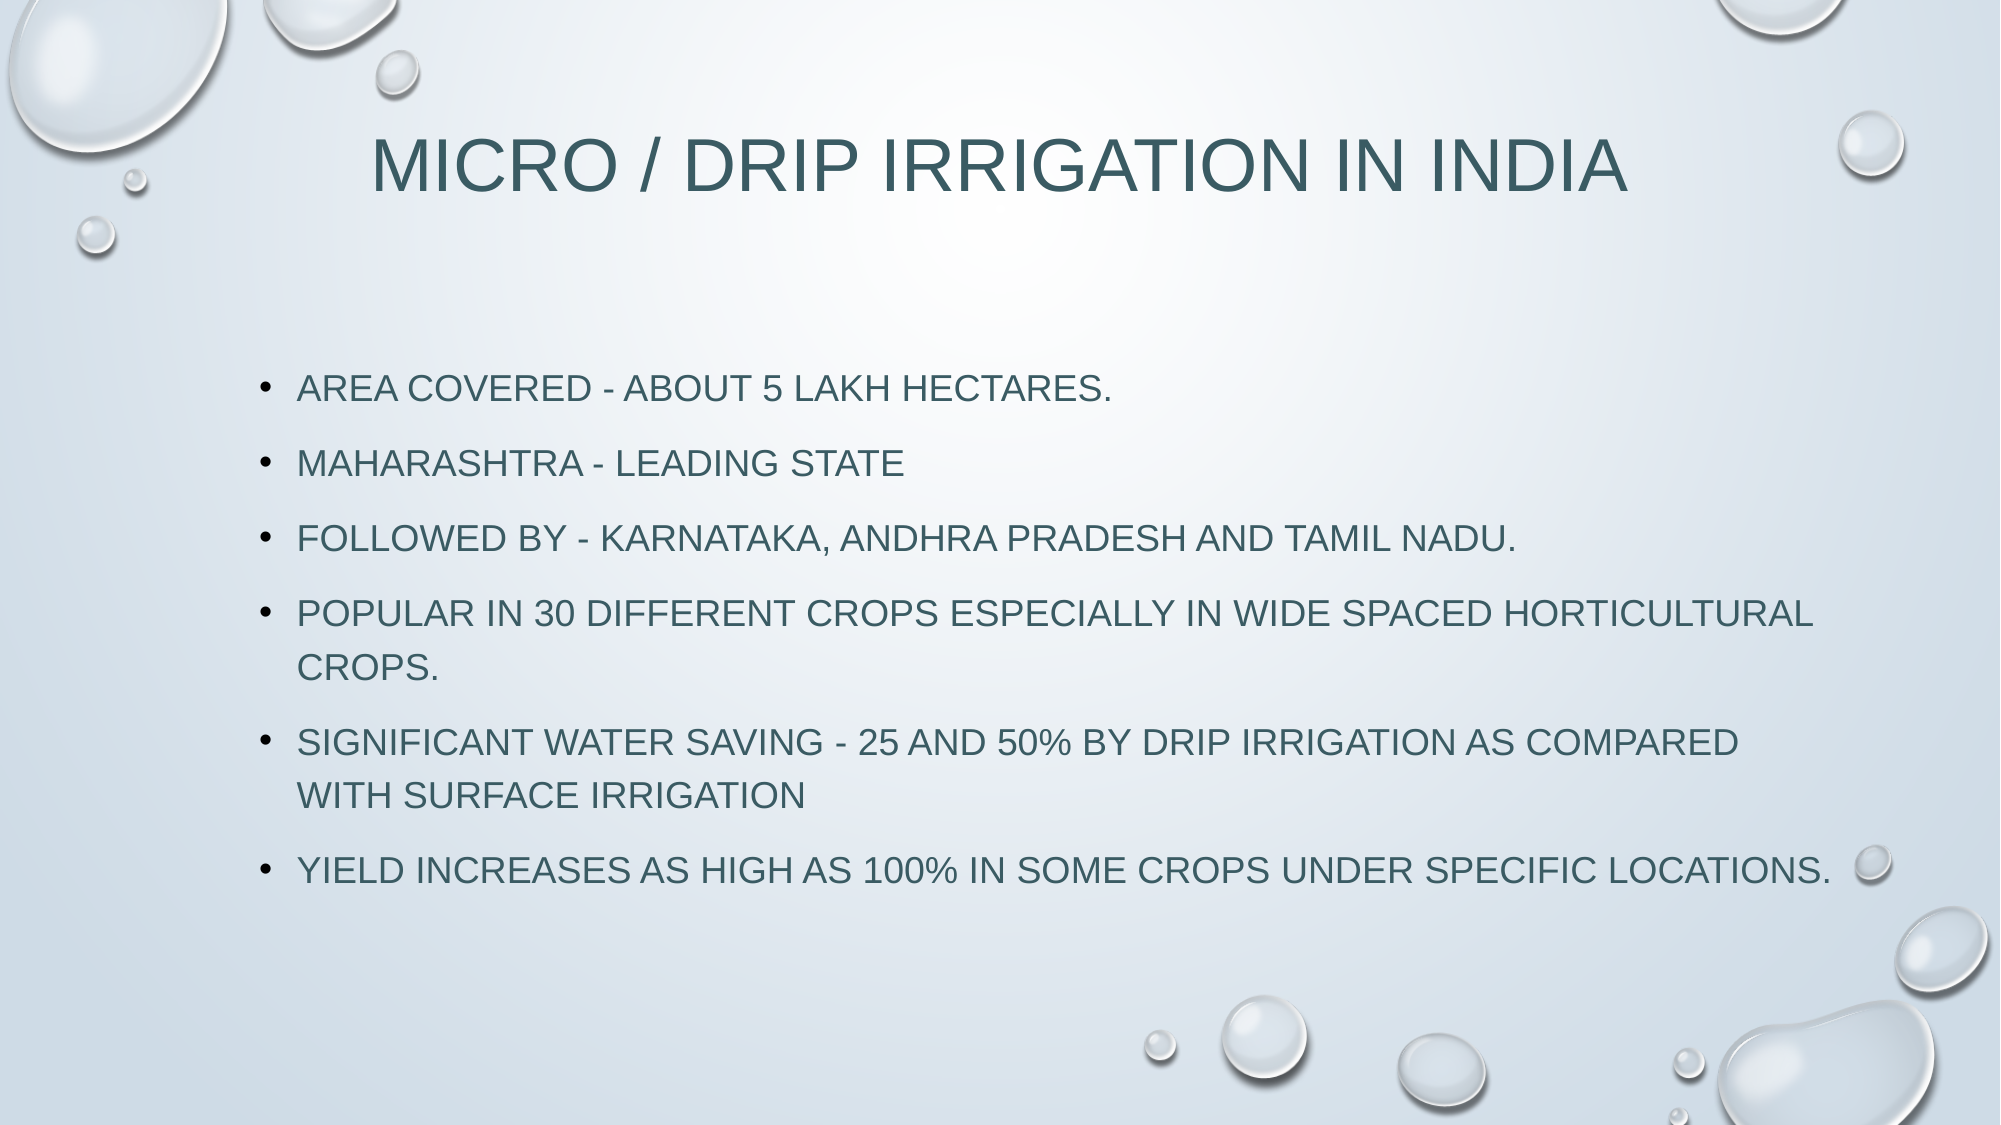

# Micro / Drip irrigation in India
Area covered - about 5 lakh hectares.
Maharashtra - Leading state
Followed by - Karnataka, Andhra Pradesh and Tamil Nadu.
Popular in 30 different crops especially in wide spaced horticultural crops.
Significant water saving - 25 and 50% by drip irrigation as compared with surface irrigation
Yield increases as high as 100% in some crops under specific locations.